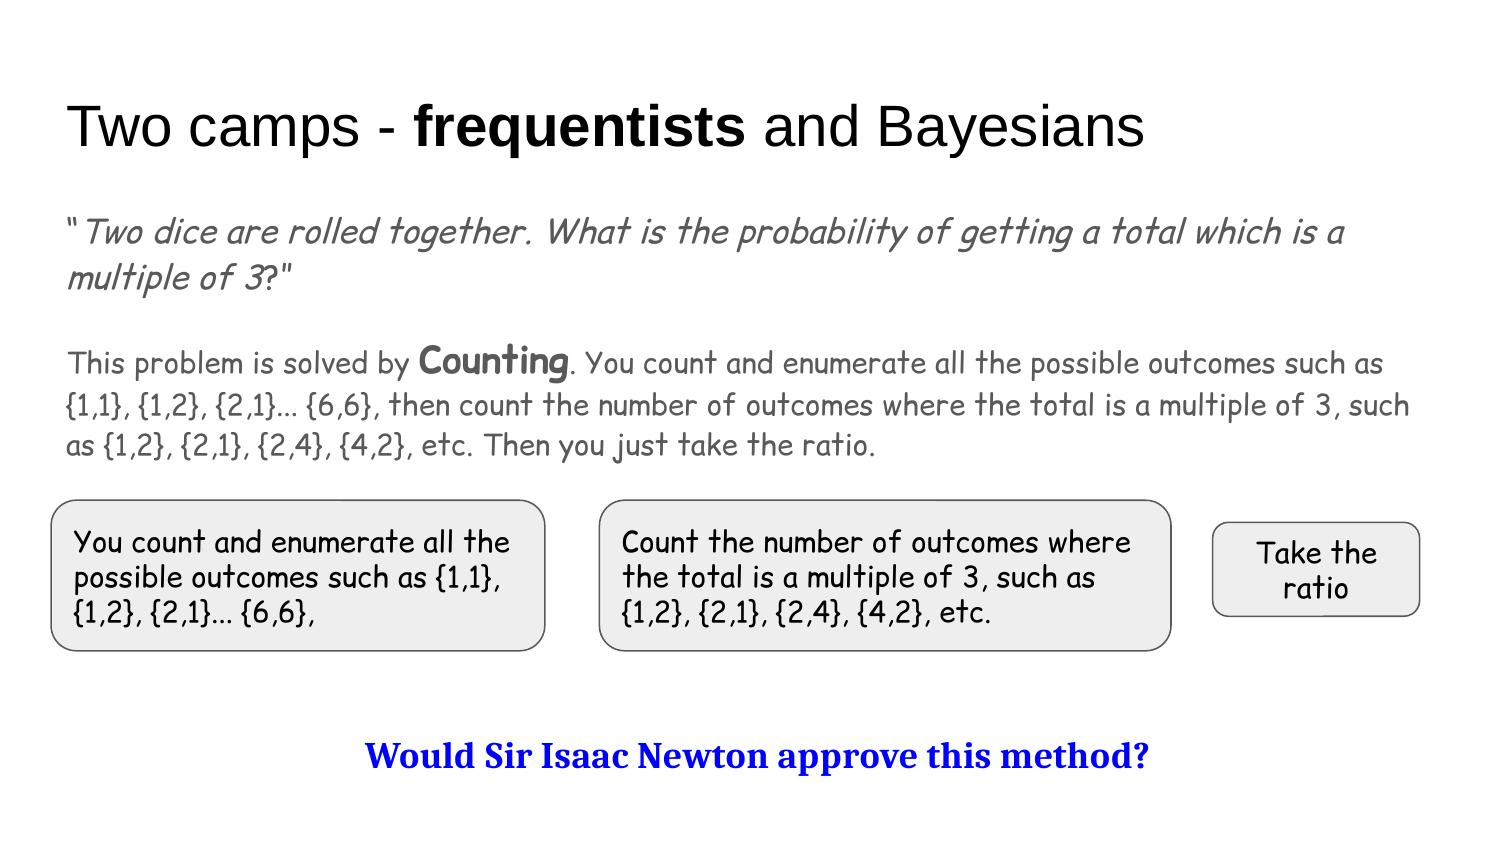

# Two camps - frequentists and Bayesians
“Two dice are rolled together. What is the probability of getting a total which is a multiple of 3?”
This problem is solved by Counting. You count and enumerate all the possible outcomes such as {1,1}, {1,2}, {2,1}... {6,6}, then count the number of outcomes where the total is a multiple of 3, such as {1,2}, {2,1}, {2,4}, {4,2}, etc. Then you just take the ratio.
You count and enumerate all the possible outcomes such as {1,1}, {1,2}, {2,1}... {6,6},
Count the number of outcomes where the total is a multiple of 3, such as {1,2}, {2,1}, {2,4}, {4,2}, etc.
Take the ratio
Would Sir Isaac Newton approve this method?